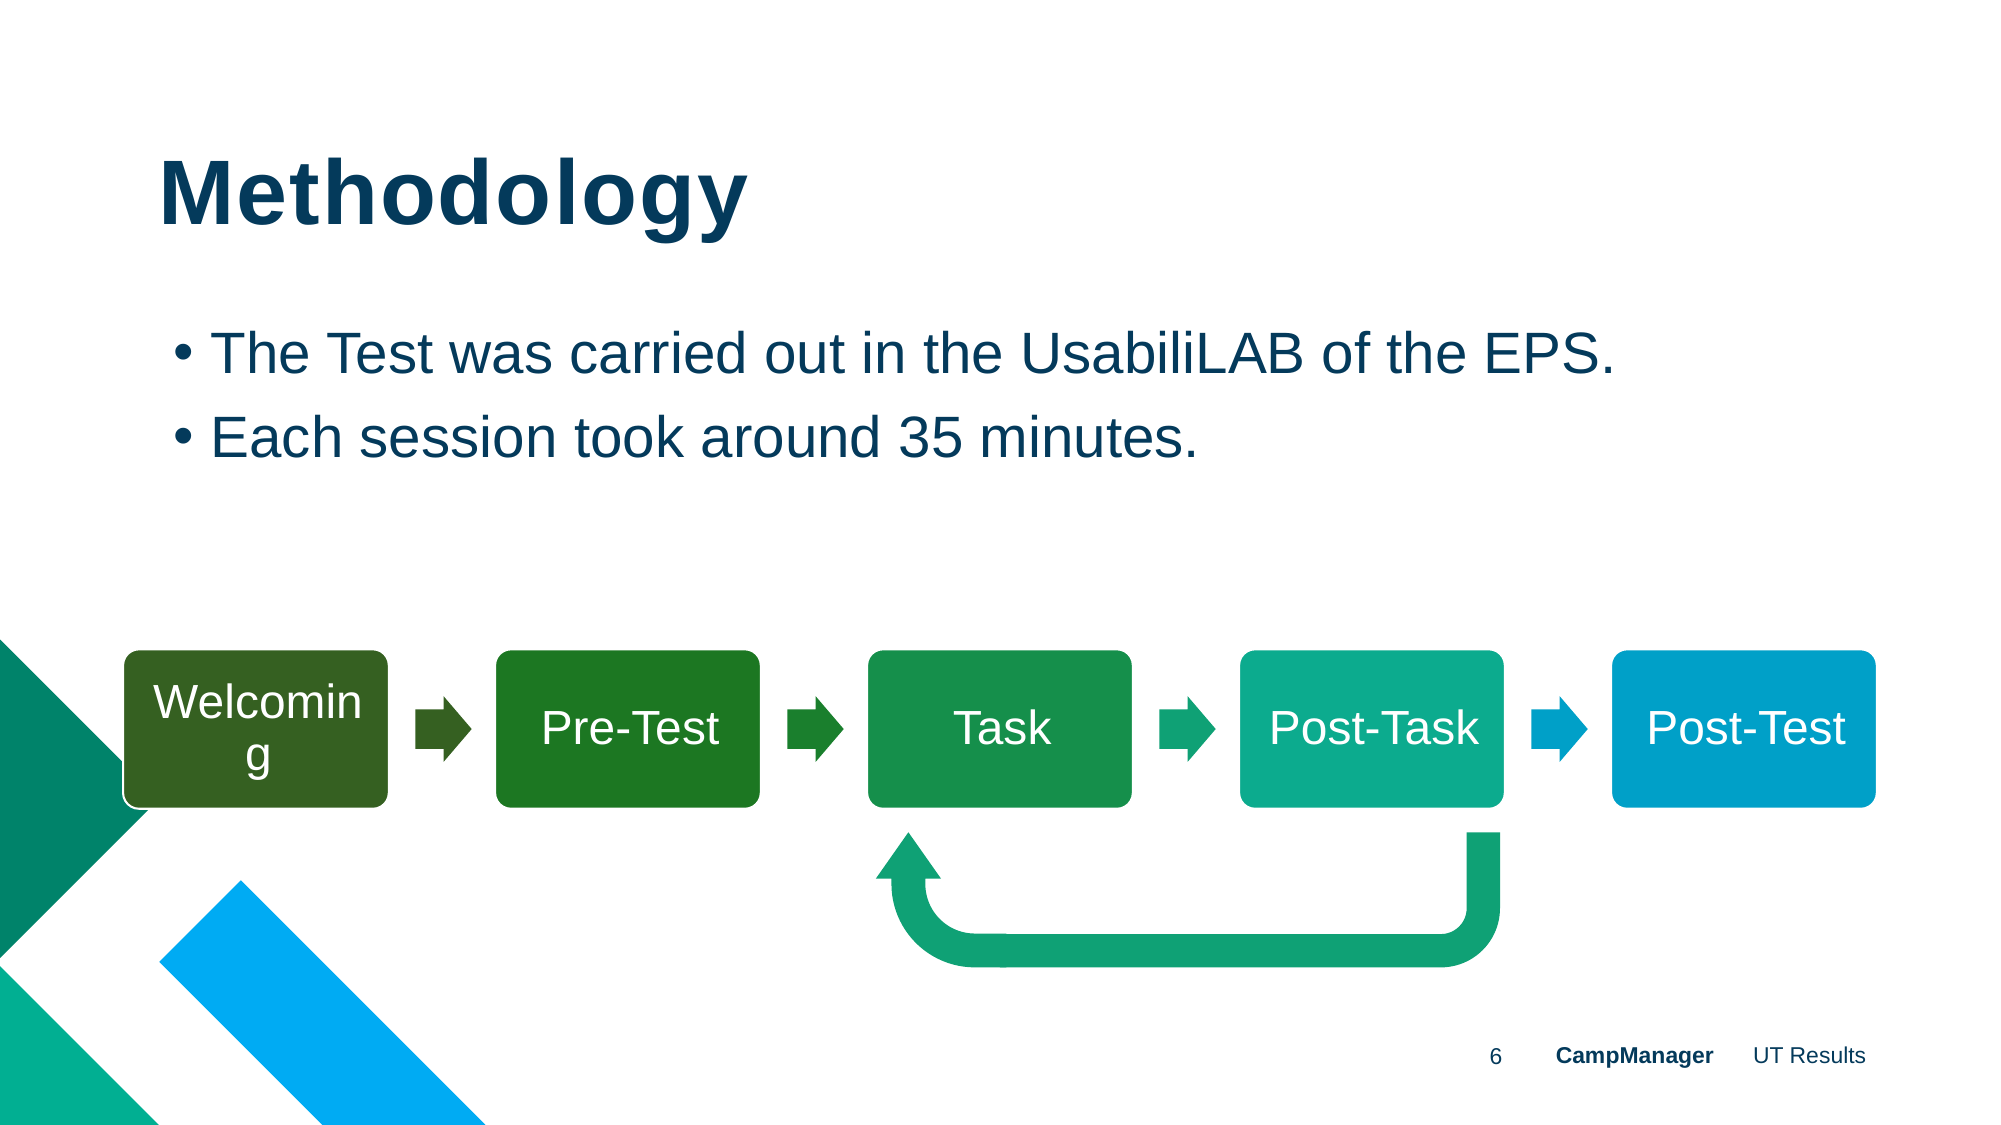

# Methodology
The Test was carried out in the UsabiliLAB of the EPS.
Each session took around 35 minutes.
Welcoming

Pre-Test

Task

Post-Task

Post-Test